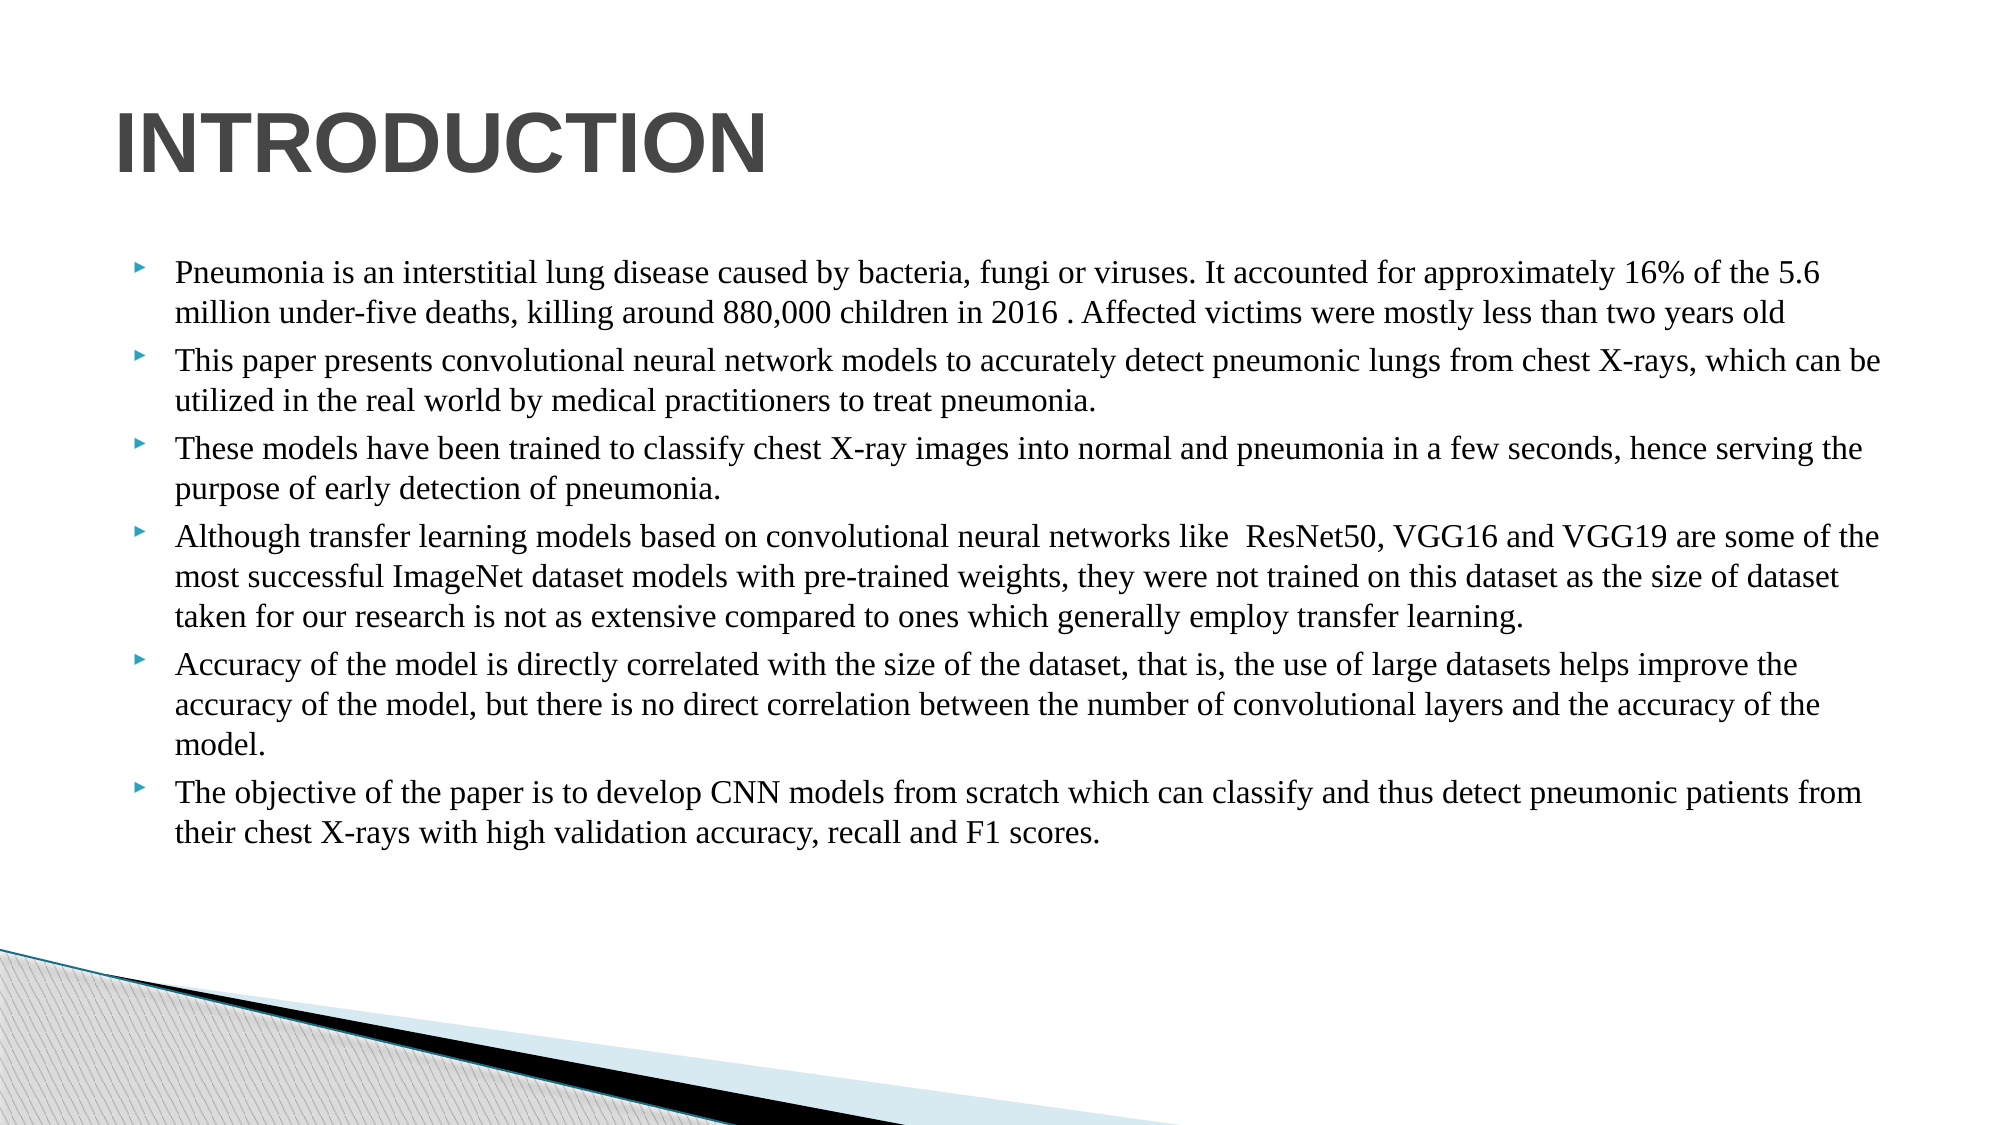

# INTRODUCTION
Pneumonia is an interstitial lung disease caused by bacteria, fungi or viruses. It accounted for approximately 16% of the 5.6 million under-five deaths, killing around 880,000 children in 2016 . Affected victims were mostly less than two years old
This paper presents convolutional neural network models to accurately detect pneumonic lungs from chest X-rays, which can be utilized in the real world by medical practitioners to treat pneumonia.
These models have been trained to classify chest X-ray images into normal and pneumonia in a few seconds, hence serving the purpose of early detection of pneumonia.
Although transfer learning models based on convolutional neural networks like  ResNet50, VGG16 and VGG19 are some of the most successful ImageNet dataset models with pre-trained weights, they were not trained on this dataset as the size of dataset taken for our research is not as extensive compared to ones which generally employ transfer learning.
Accuracy of the model is directly correlated with the size of the dataset, that is, the use of large datasets helps improve the accuracy of the model, but there is no direct correlation between the number of convolutional layers and the accuracy of the model.
The objective of the paper is to develop CNN models from scratch which can classify and thus detect pneumonic patients from their chest X-rays with high validation accuracy, recall and F1 scores.